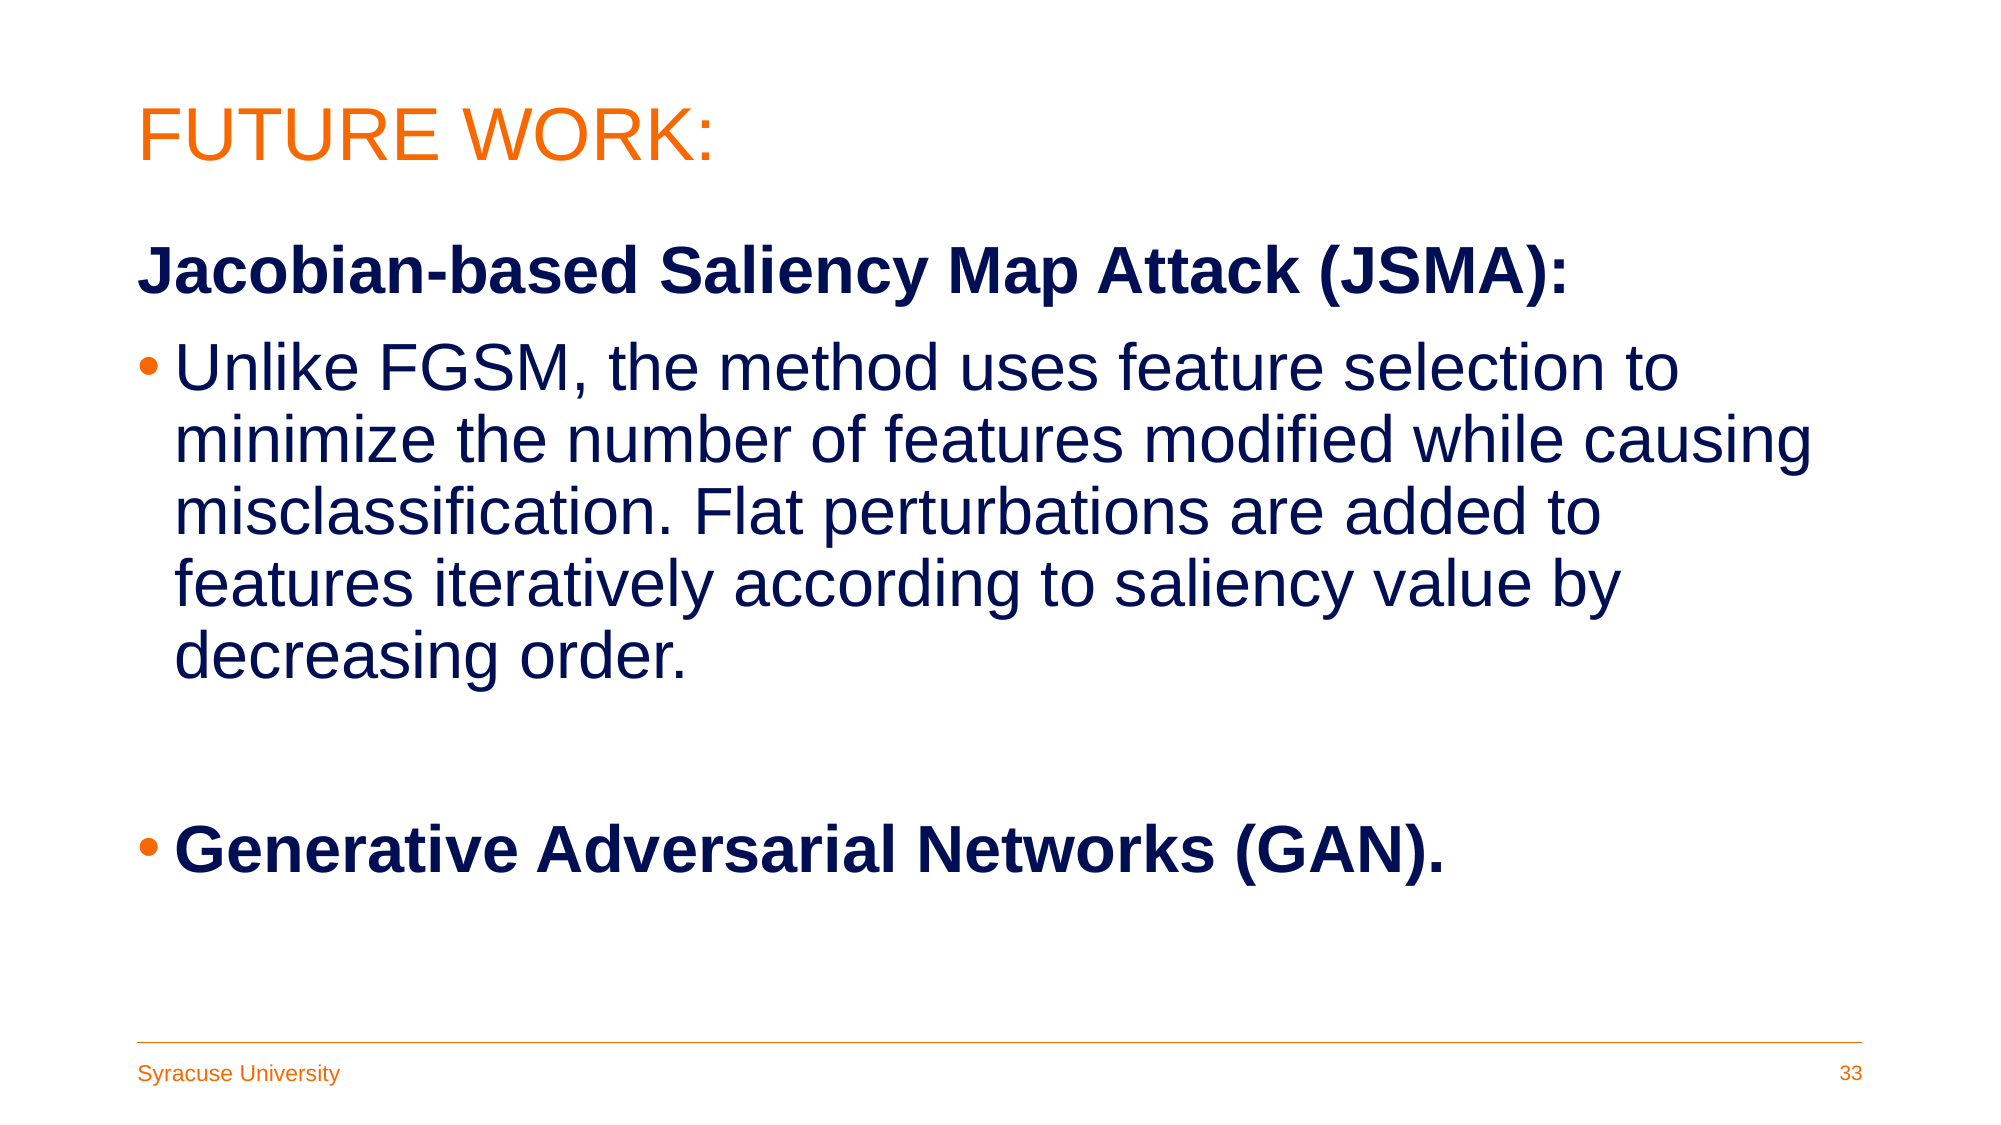

# FUTURE WORK:
Jacobian-based Saliency Map Attack (JSMA):
Unlike FGSM, the method uses feature selection to minimize the number of features modified while causing misclassification. Flat perturbations are added to features iteratively according to saliency value by decreasing order.

Generative Adversarial Networks (GAN).